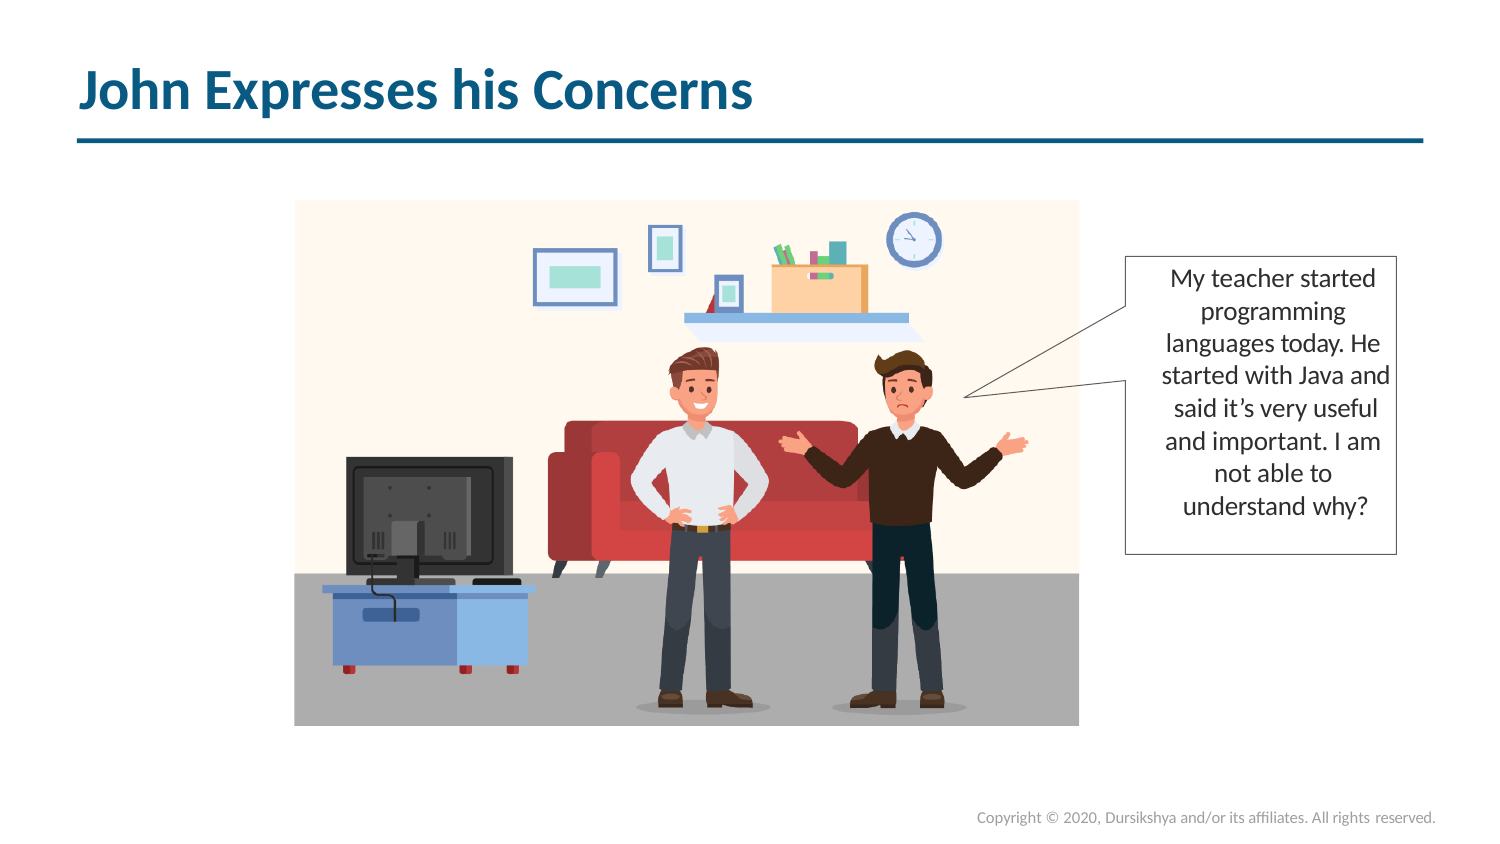

# John Expresses his Concerns

My teacher started  programming  languages today. He  started with Java and  said it’s very useful  and important. I am  not able to  understand why?
Copyright © 2020, Dursikshya and/or its affiliates. All rights reserved.